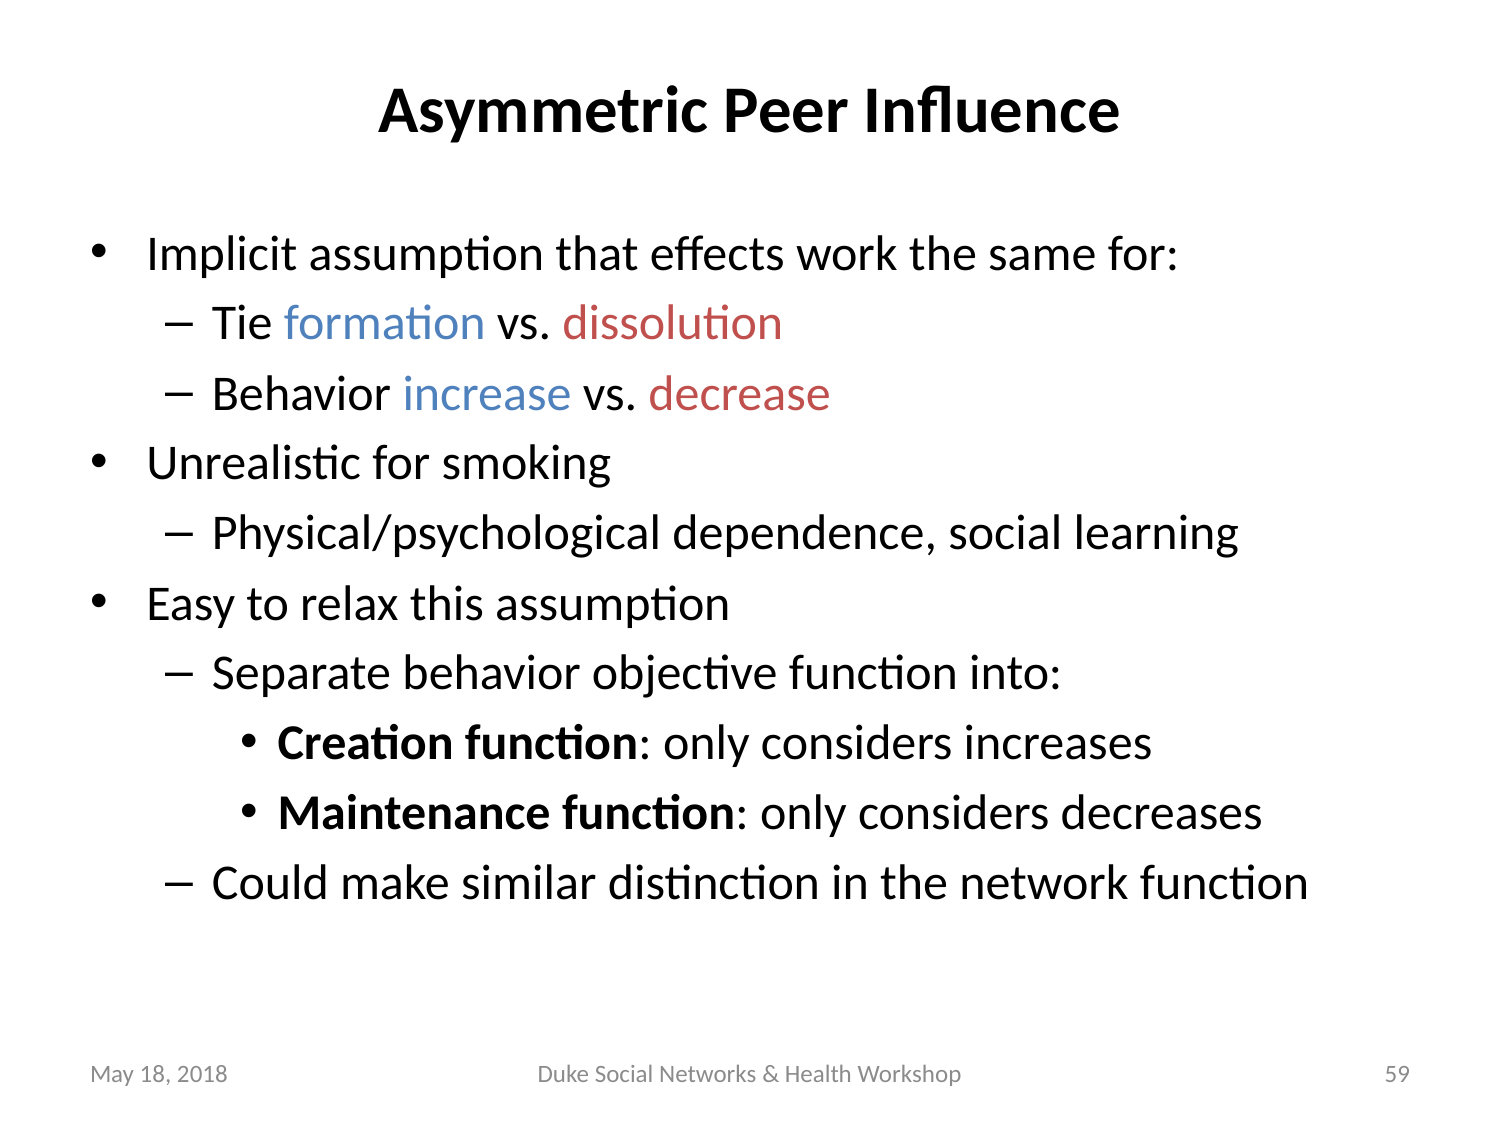

# Asymmetric Peer Influence
Implicit assumption that effects work the same for:
Tie formation vs. dissolution
Behavior increase vs. decrease
Unrealistic for smoking
Physical/psychological dependence, social learning
Easy to relax this assumption
Separate behavior objective function into:
Creation function: only considers increases
Maintenance function: only considers decreases
Could make similar distinction in the network function
May 18, 2018
Duke Social Networks & Health Workshop
59